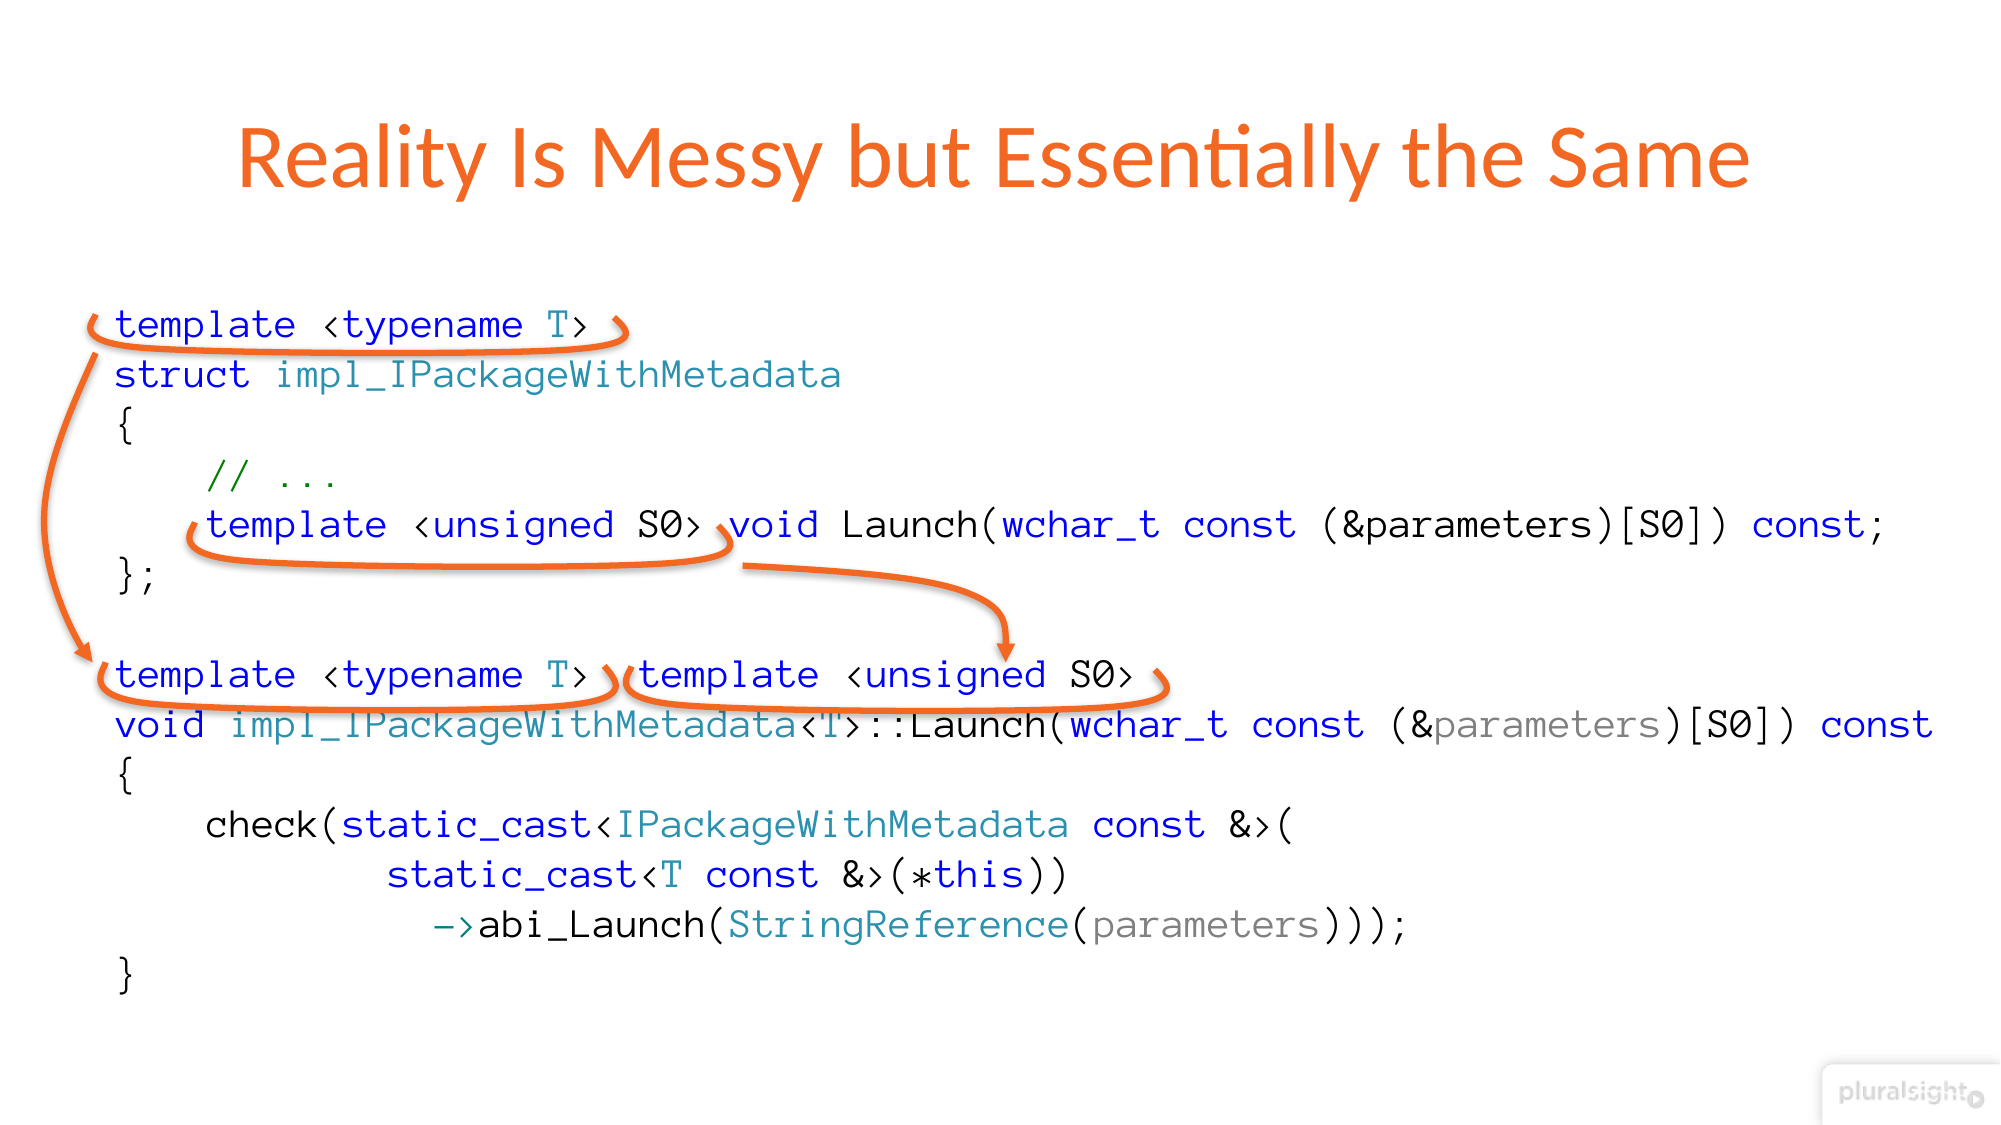

# Reality Is Messy but Essentially the Same
template <typename T>
struct impl_IPackageWithMetadata
{
    // ...
    template <unsigned S0> void Launch(wchar_t const (&parameters)[S0]) const;
};

template <typename T>  template <unsigned S0>
void impl_IPackageWithMetadata<T>::Launch(wchar_t const (&parameters)[S0]) const
{
    check(static_cast<IPackageWithMetadata const &>(
            static_cast<T const &>(*this))
              ->abi_Launch(StringReference(parameters)));
}